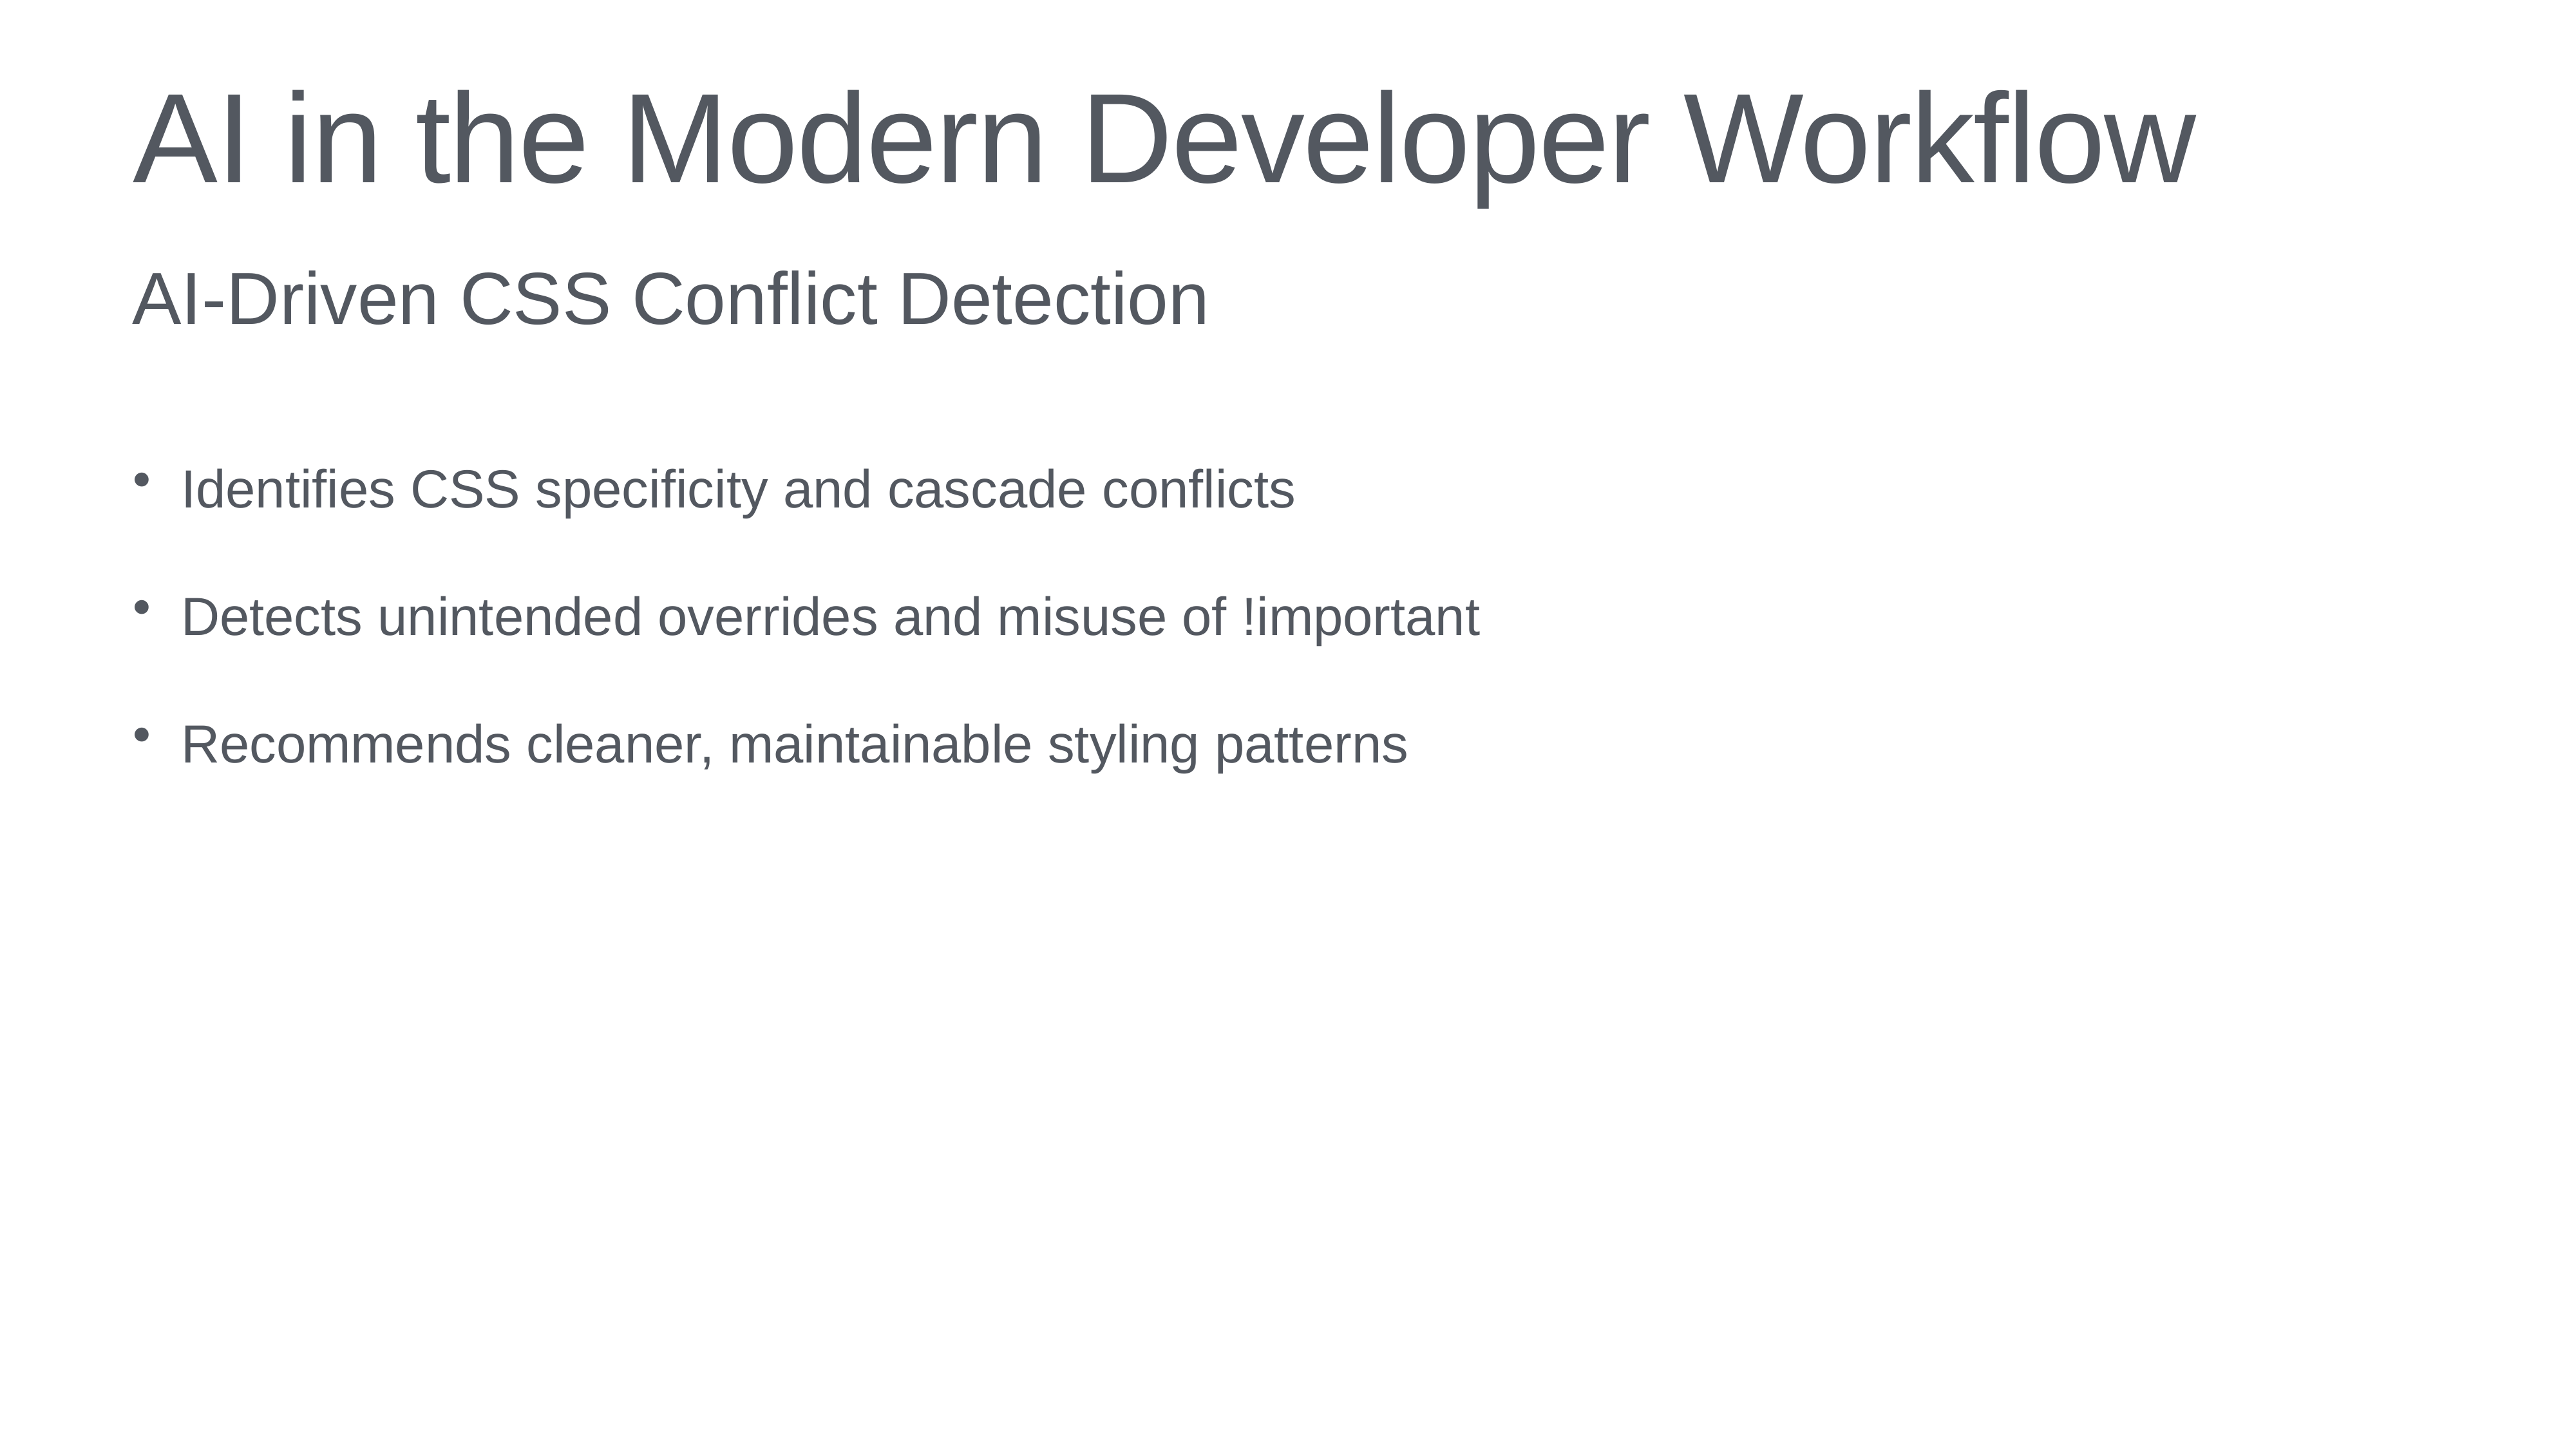

# AI in the Modern Developer Workflow
AI-Driven CSS Conflict Detection
Identifies CSS specificity and cascade conflicts
Detects unintended overrides and misuse of !important
Recommends cleaner, maintainable styling patterns